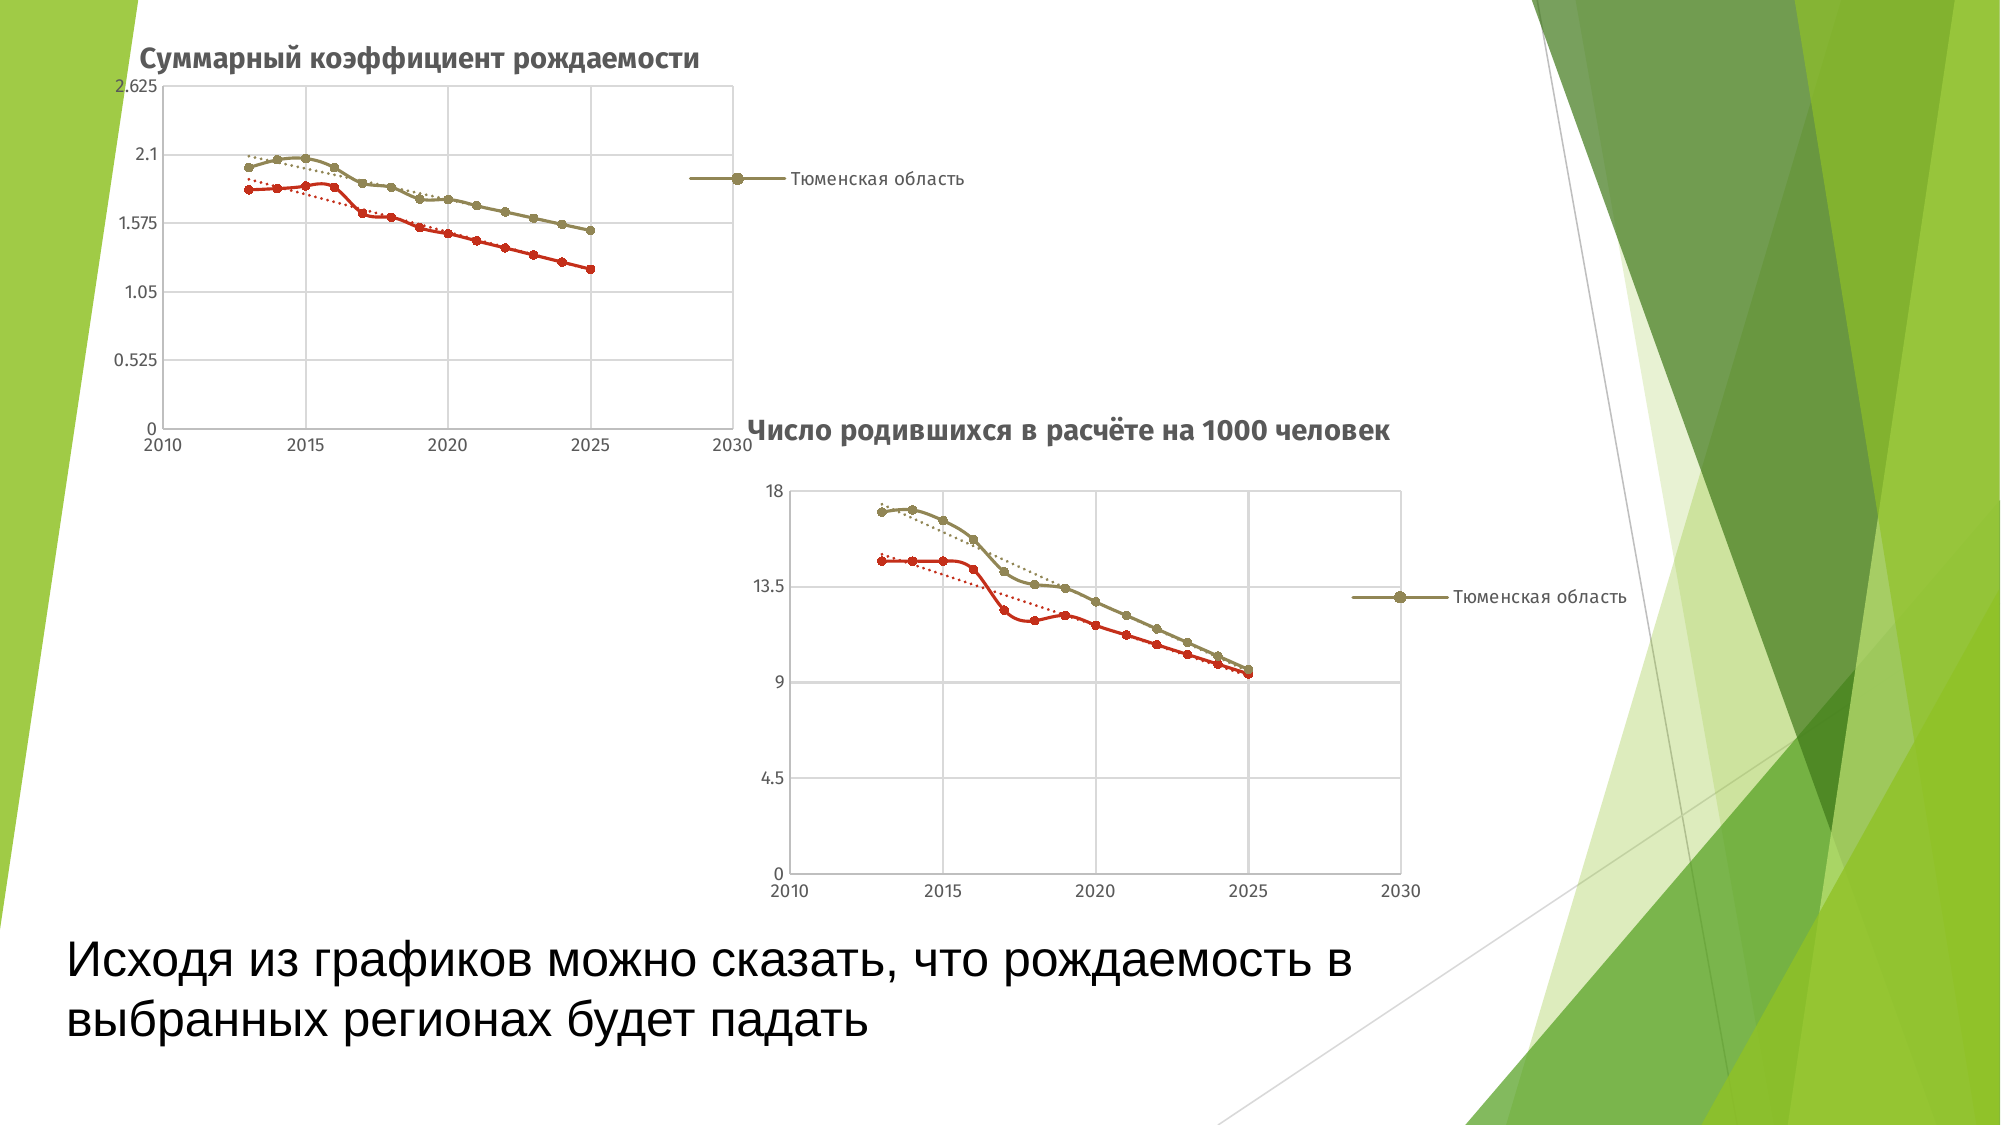

### Chart: Суммарный коэффициент рождаемости

| Category | Тюменская область | Республика Татарстан |
|---|---|---|

### Chart: Число родившихся в расчёте на 1000 человек

| Category | Тюменская область | Республика Татарстан |
|---|---|---|
Исходя из графиков можно сказать, что рождаемость в выбранных регионах будет падать